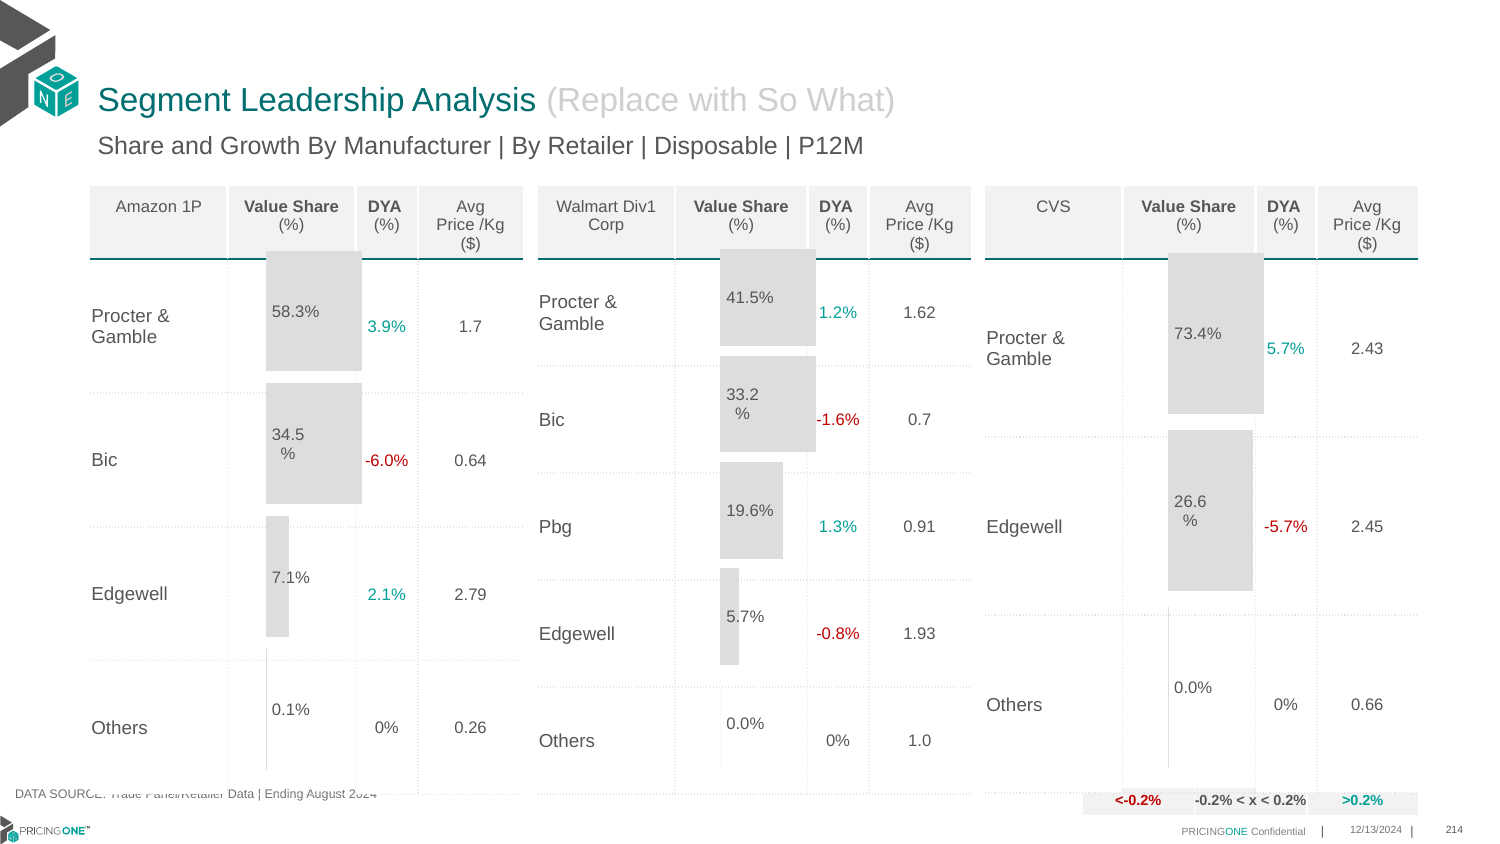

# Segment Leadership Analysis (Replace with So What)
Share and Growth By Manufacturer | By Retailer | Disposable | P12M
| Walmart Div1 Corp | Value Share (%) | DYA (%) | Avg Price /Kg ($) |
| --- | --- | --- | --- |
| Procter & Gamble |  | 1.2% | 1.62 |
| Bic |  | -1.6% | 0.7 |
| Pbg |  | 1.3% | 0.91 |
| Edgewell |  | -0.8% | 1.93 |
| Others |  | 0% | 1.0 |
| Amazon 1P | Value Share (%) | DYA (%) | Avg Price /Kg ($) |
| --- | --- | --- | --- |
| Procter & Gamble |  | 3.9% | 1.7 |
| Bic |  | -6.0% | 0.64 |
| Edgewell |  | 2.1% | 2.79 |
| Others |  | 0% | 0.26 |
| CVS | Value Share (%) | DYA (%) | Avg Price /Kg ($) |
| --- | --- | --- | --- |
| Procter & Gamble |  | 5.7% | 2.43 |
| Edgewell |  | -5.7% | 2.45 |
| Others |  | 0% | 0.66 |

### Chart

| Category | Amazon 1P | Disposable |
|---|---|
|  | 0.5833158471587976 |

### Chart

| Category | Walmart Div1 Corp | Disposable |
|---|---|
|  | 0.4150692793336797 |

### Chart

| Category | CVS | Disposable |
|---|---|
|  | 0.7336686001610332 |
DATA SOURCE: Trade Panel/Retailer Data | Ending August 2024
| <-0.2% | -0.2% < x < 0.2% | >0.2% |
| --- | --- | --- |

12/13/2024
214